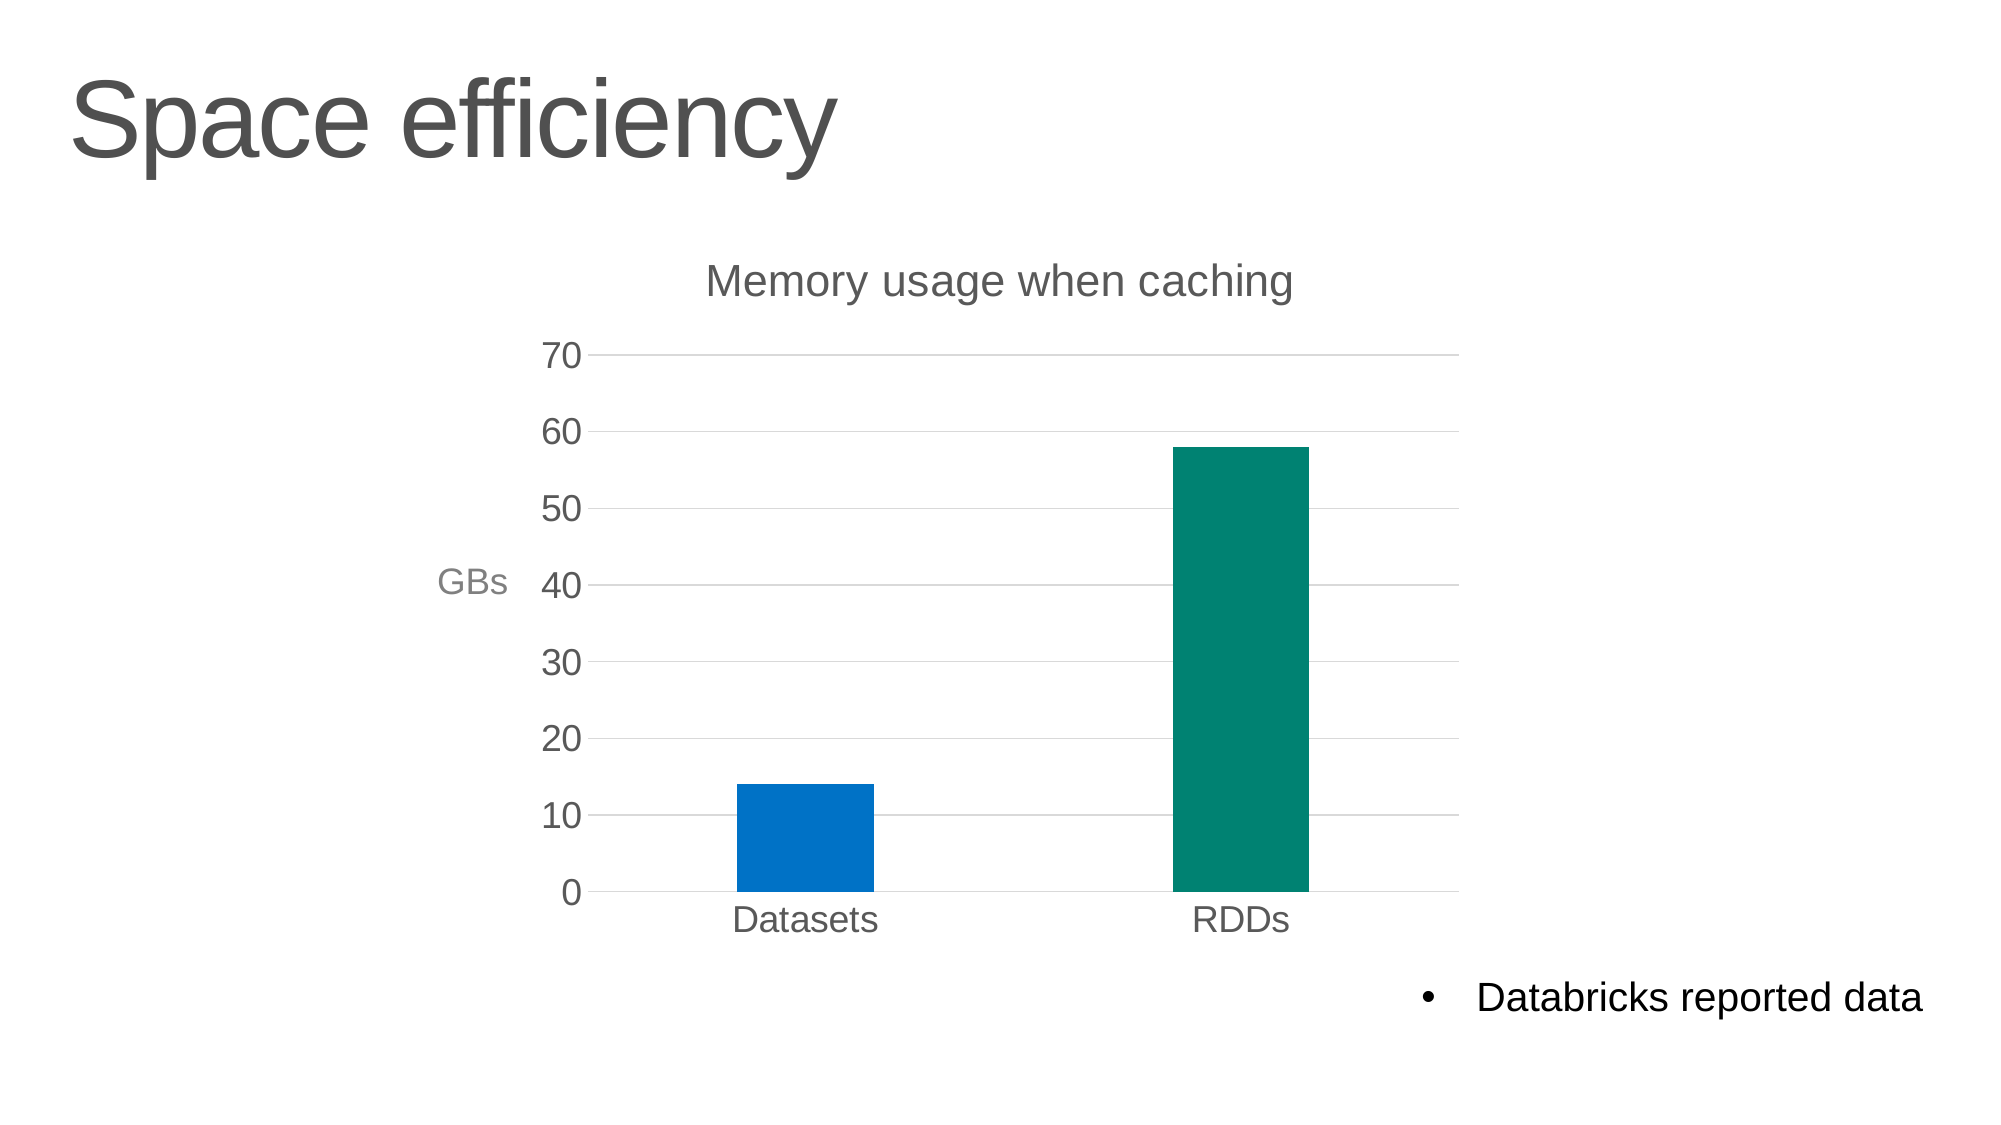

# Space efficiency

### Chart: Memory usage when caching

| Category | Datasets |
|---|---|
| Datasets | 14.0 |
| RDDs | 58.0 |
GBs
Databricks reported data